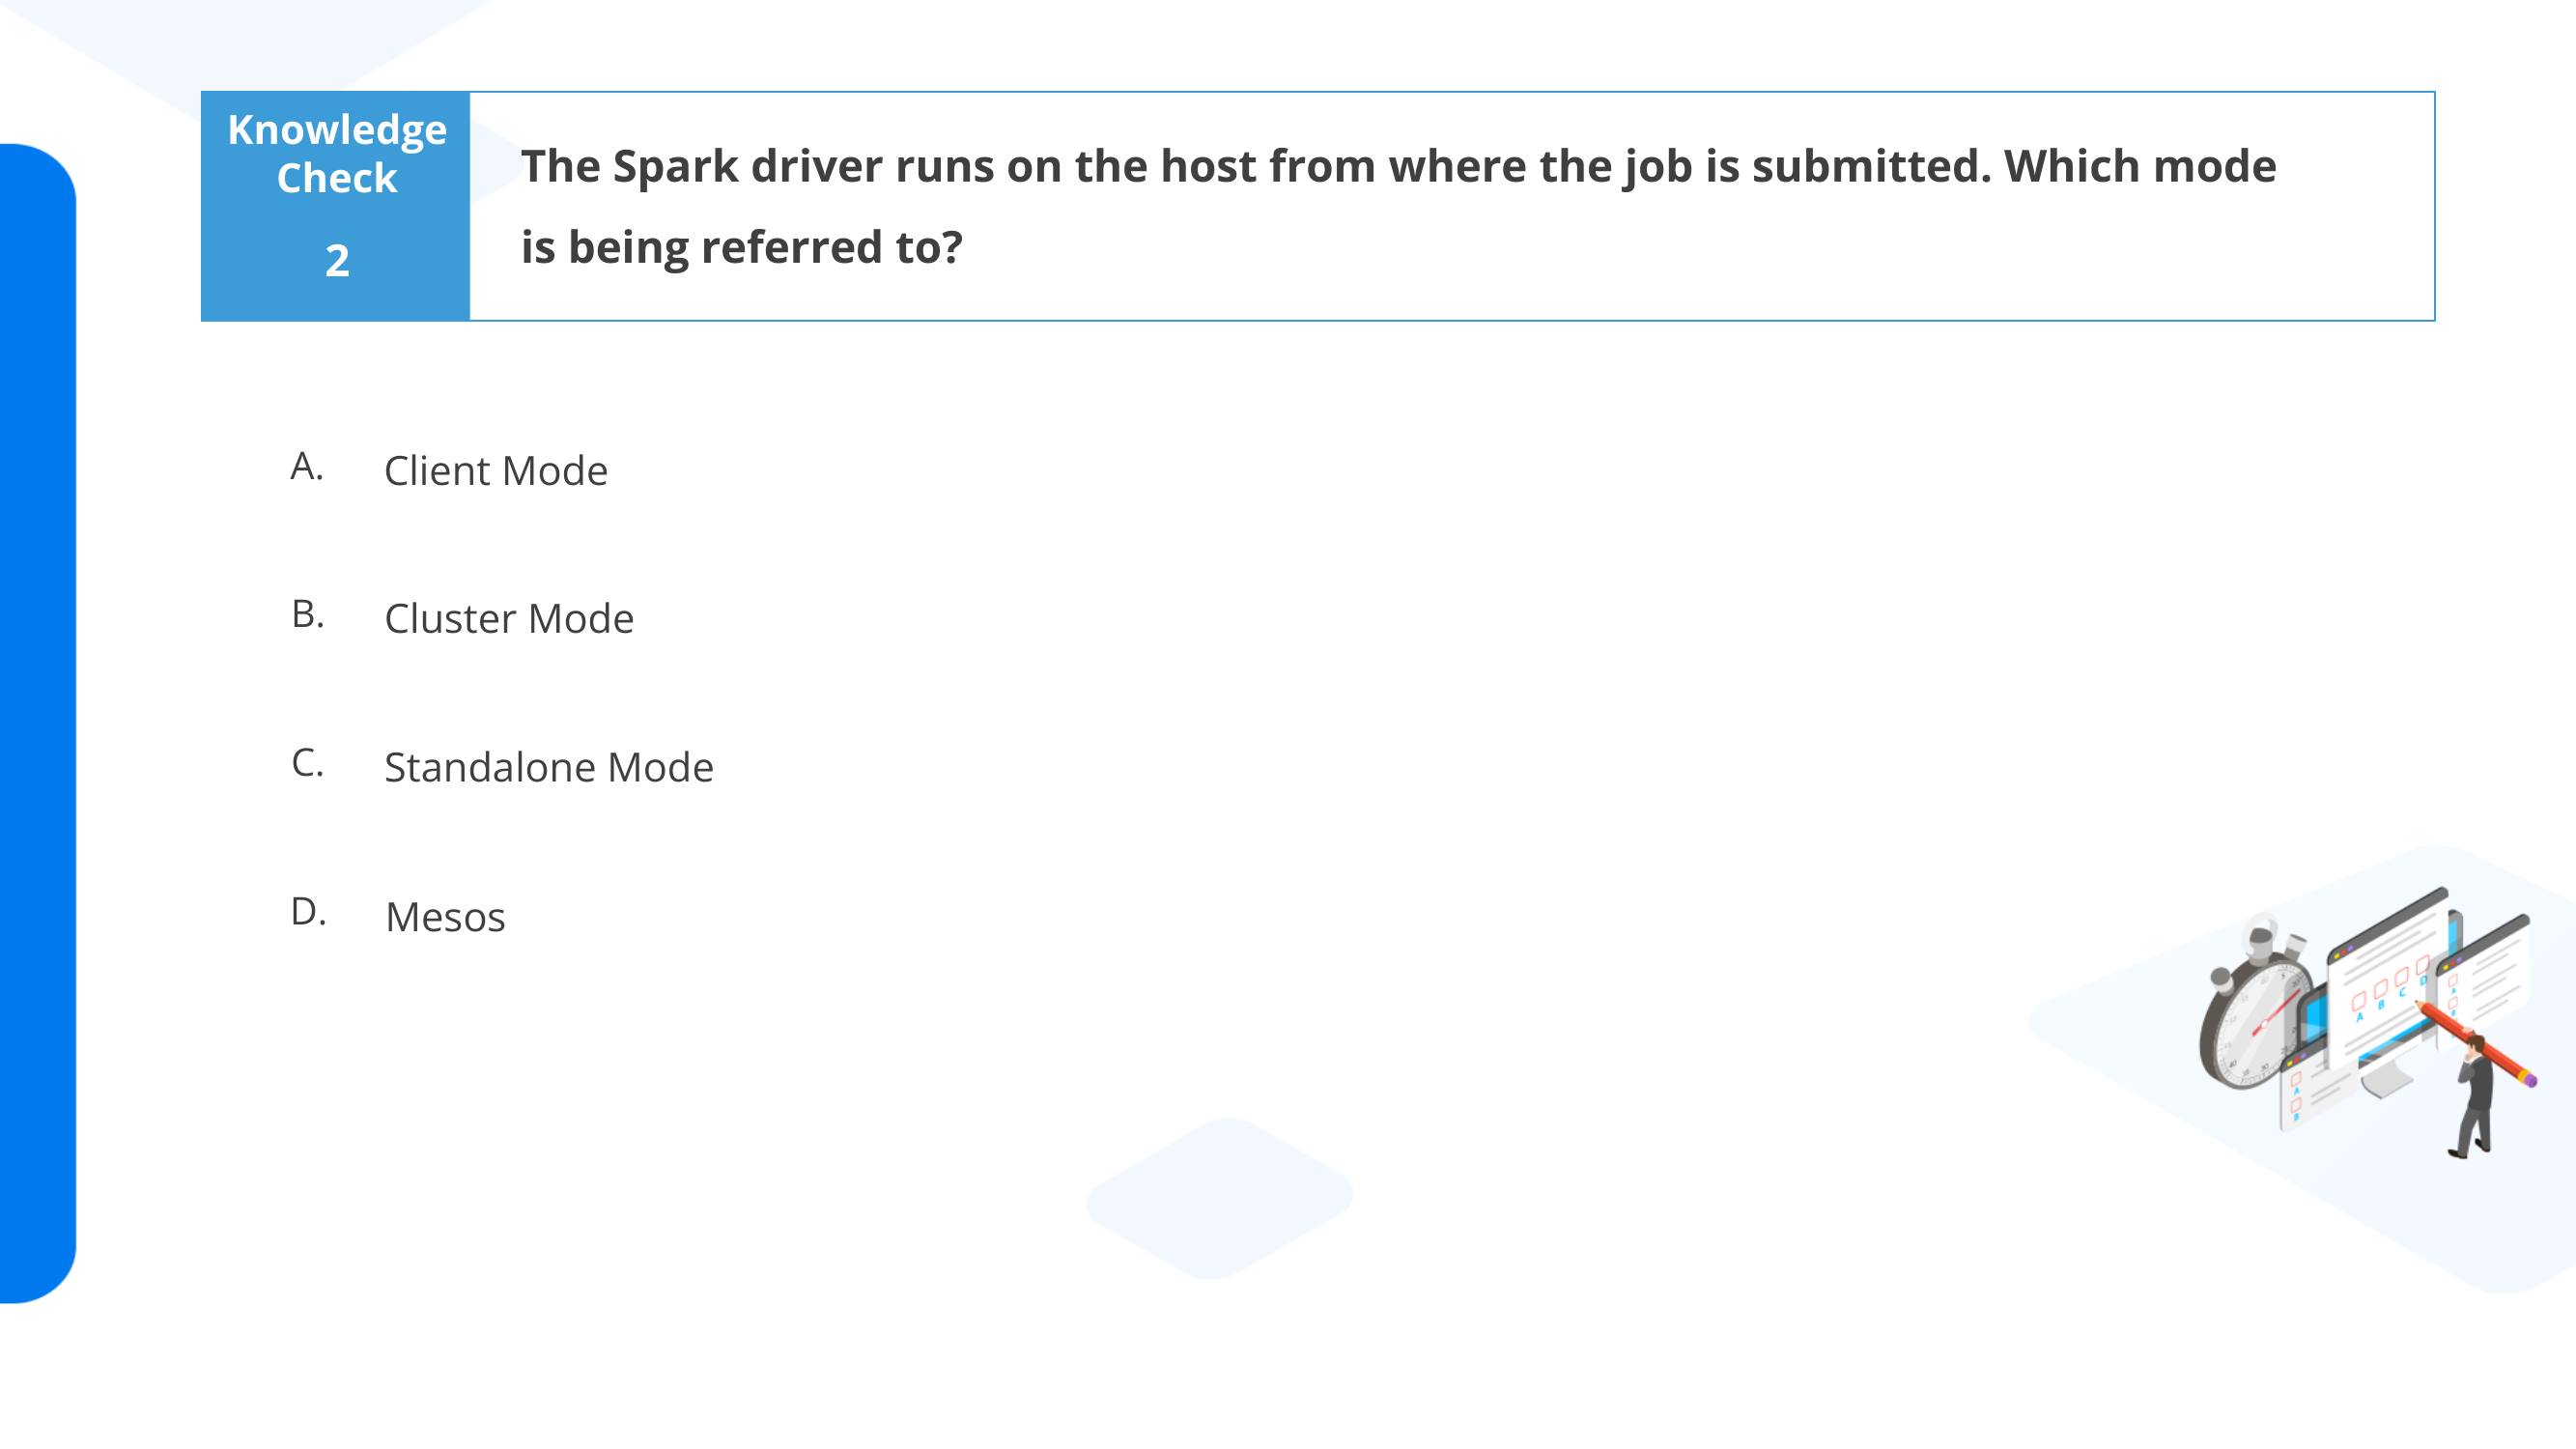

The Spark driver runs on the host from where the job is submitted. Which mode
is being referred to?
2
Client Mode
Cluster Mode
Standalone Mode
Mesos